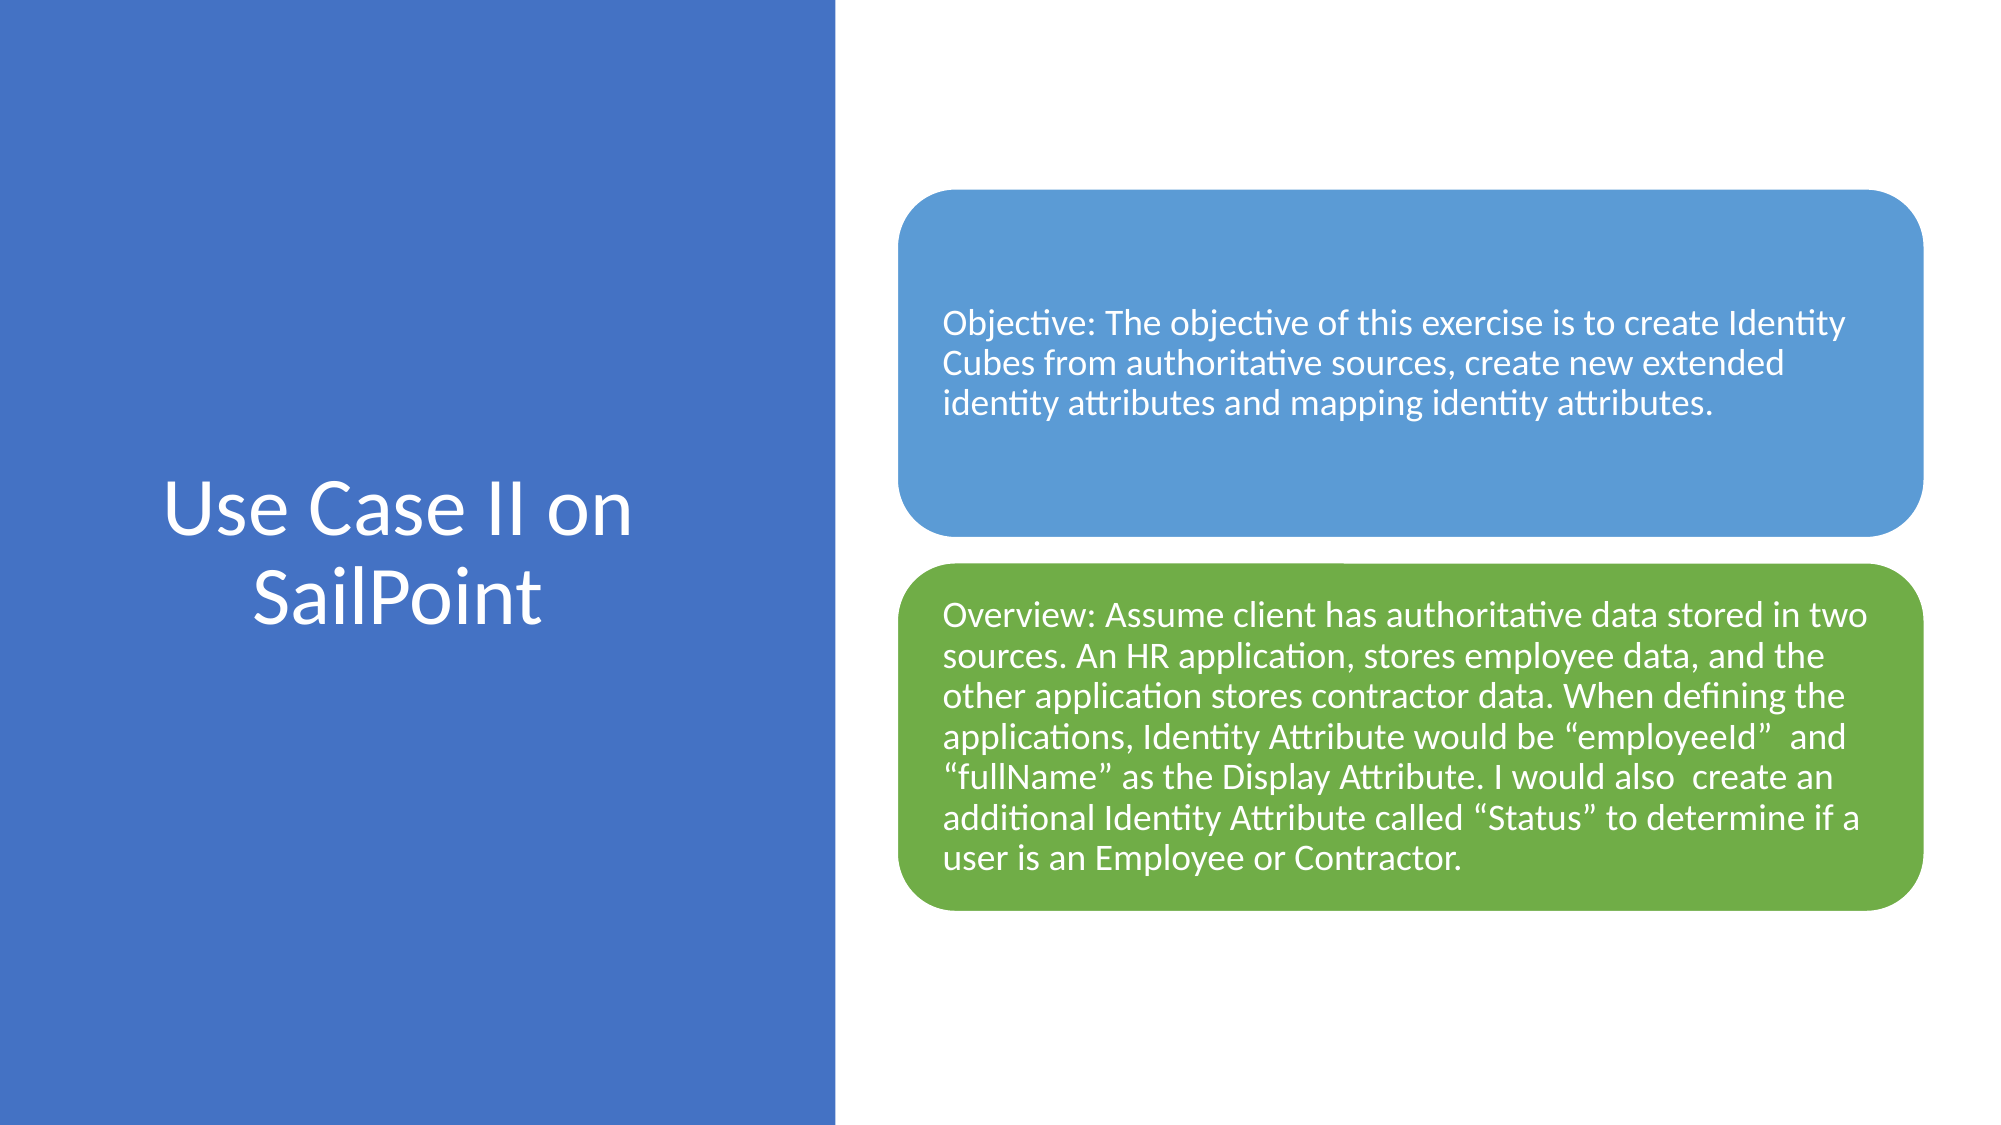

# Use Case II on SailPoint
Objective: The objective of this exercise is to create Identity Cubes from authoritative sources, create new extended identity attributes and mapping identity attributes.
Overview: Assume client has authoritative data stored in two sources. An HR application, stores employee data, and the other application stores contractor data. When defining the applications, Identity Attribute would be “employeeId”  and “fullName” as the Display Attribute. I would also  create an additional Identity Attribute called “Status” to determine if a user is an Employee or Contractor.